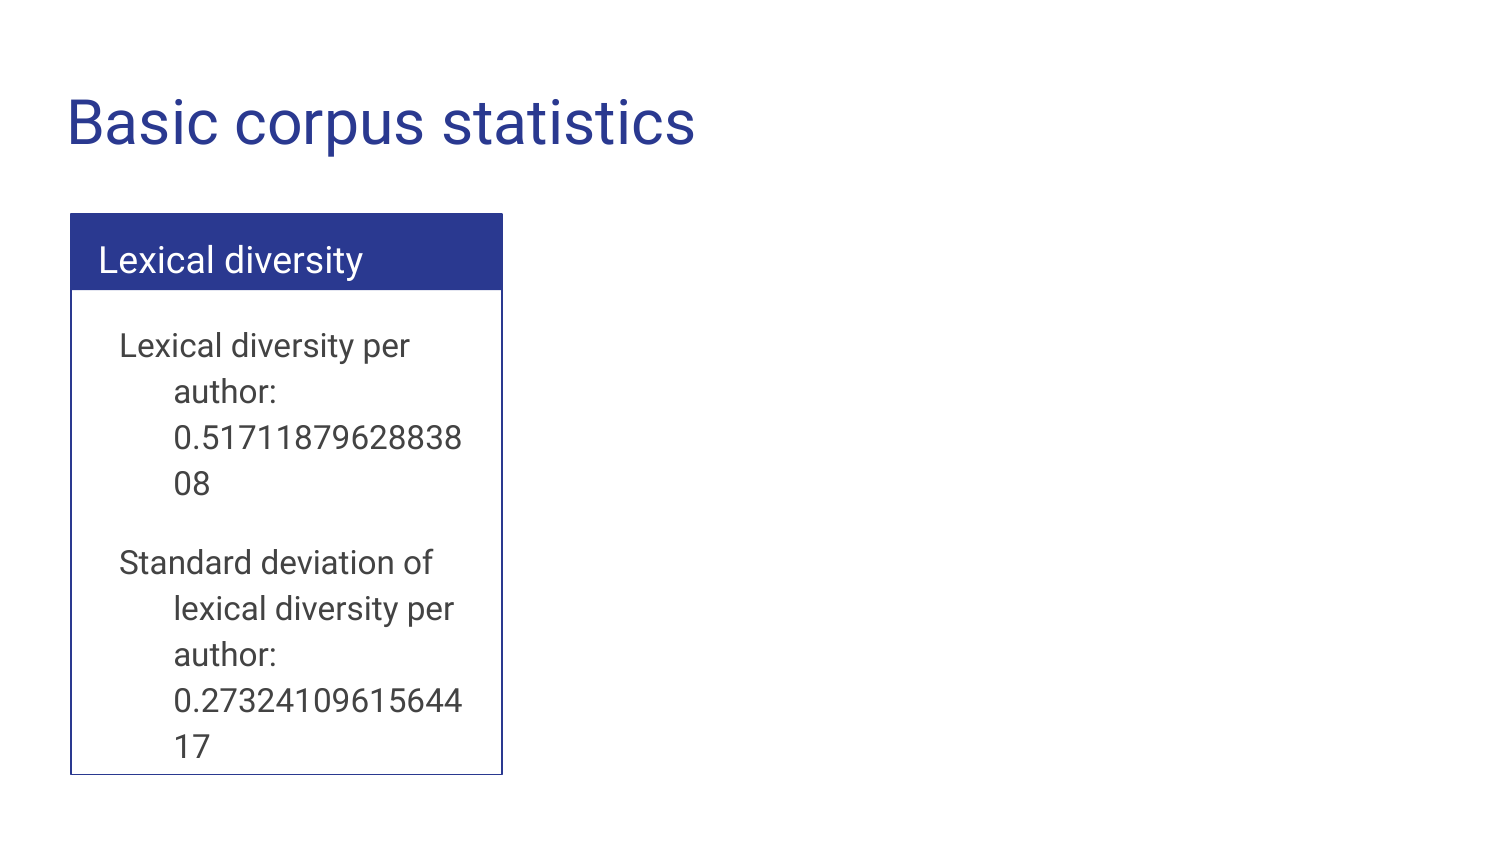

# Basic corpus statistics

Lexical diversity
Lexical diversity per author: 0.5171187962883808
Standard deviation of lexical diversity per author: 0.2732410961564417